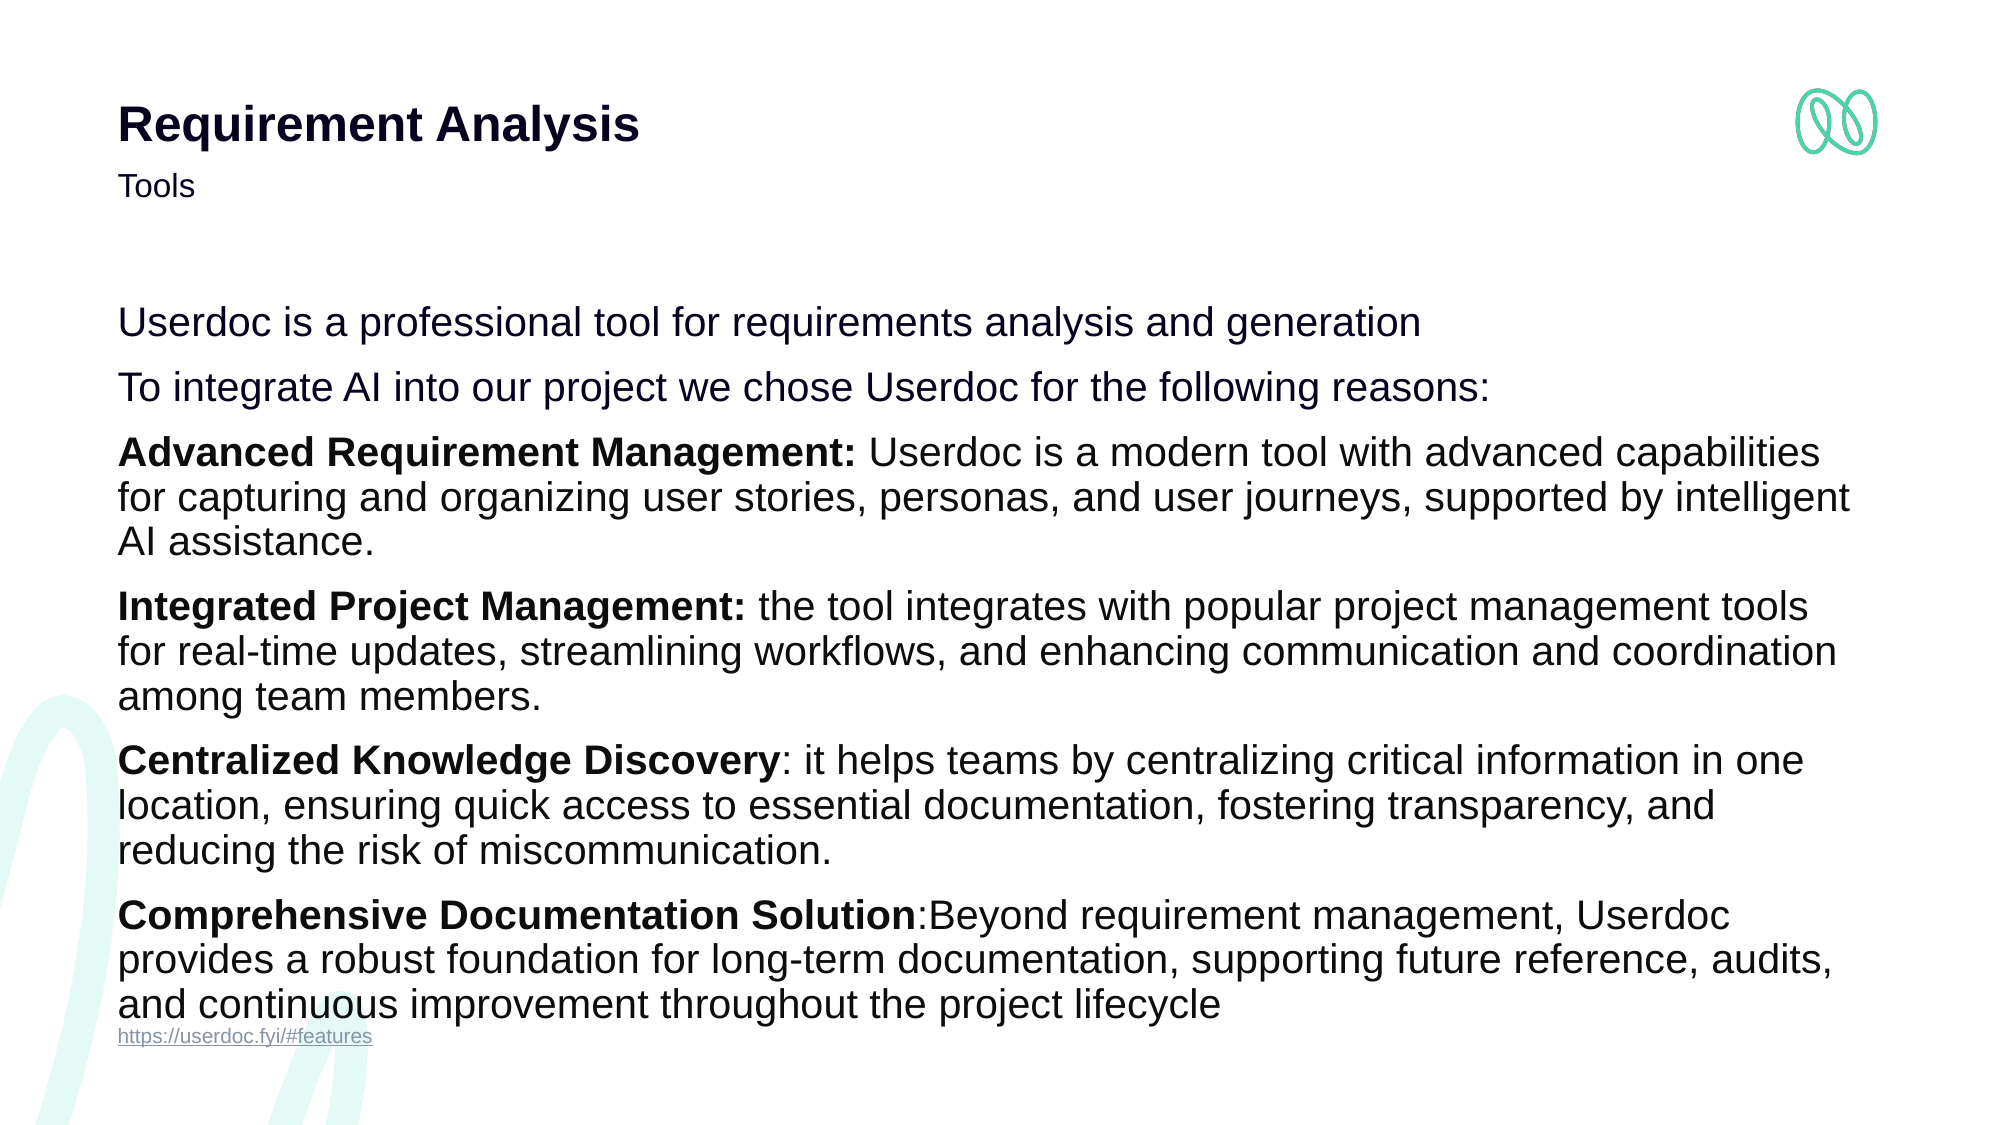

# Requirement Analysis
Tools

Userdoc is a professional tool for requirements analysis and generation
To integrate AI into our project we chose Userdoc for the following reasons:
Advanced Requirement Management: Userdoc is a modern tool with advanced capabilities for capturing and organizing user stories, personas, and user journeys, supported by intelligent AI assistance.
Integrated Project Management: the tool integrates with popular project management tools for real-time updates, streamlining workflows, and enhancing communication and coordination among team members.
Centralized Knowledge Discovery: it helps teams by centralizing critical information in one location, ensuring quick access to essential documentation, fostering transparency, and reducing the risk of miscommunication.
Comprehensive Documentation Solution:Beyond requirement management, Userdoc provides a robust foundation for long-term documentation, supporting future reference, audits, and continuous improvement throughout the project lifecycle

https://userdoc.fyi/#features